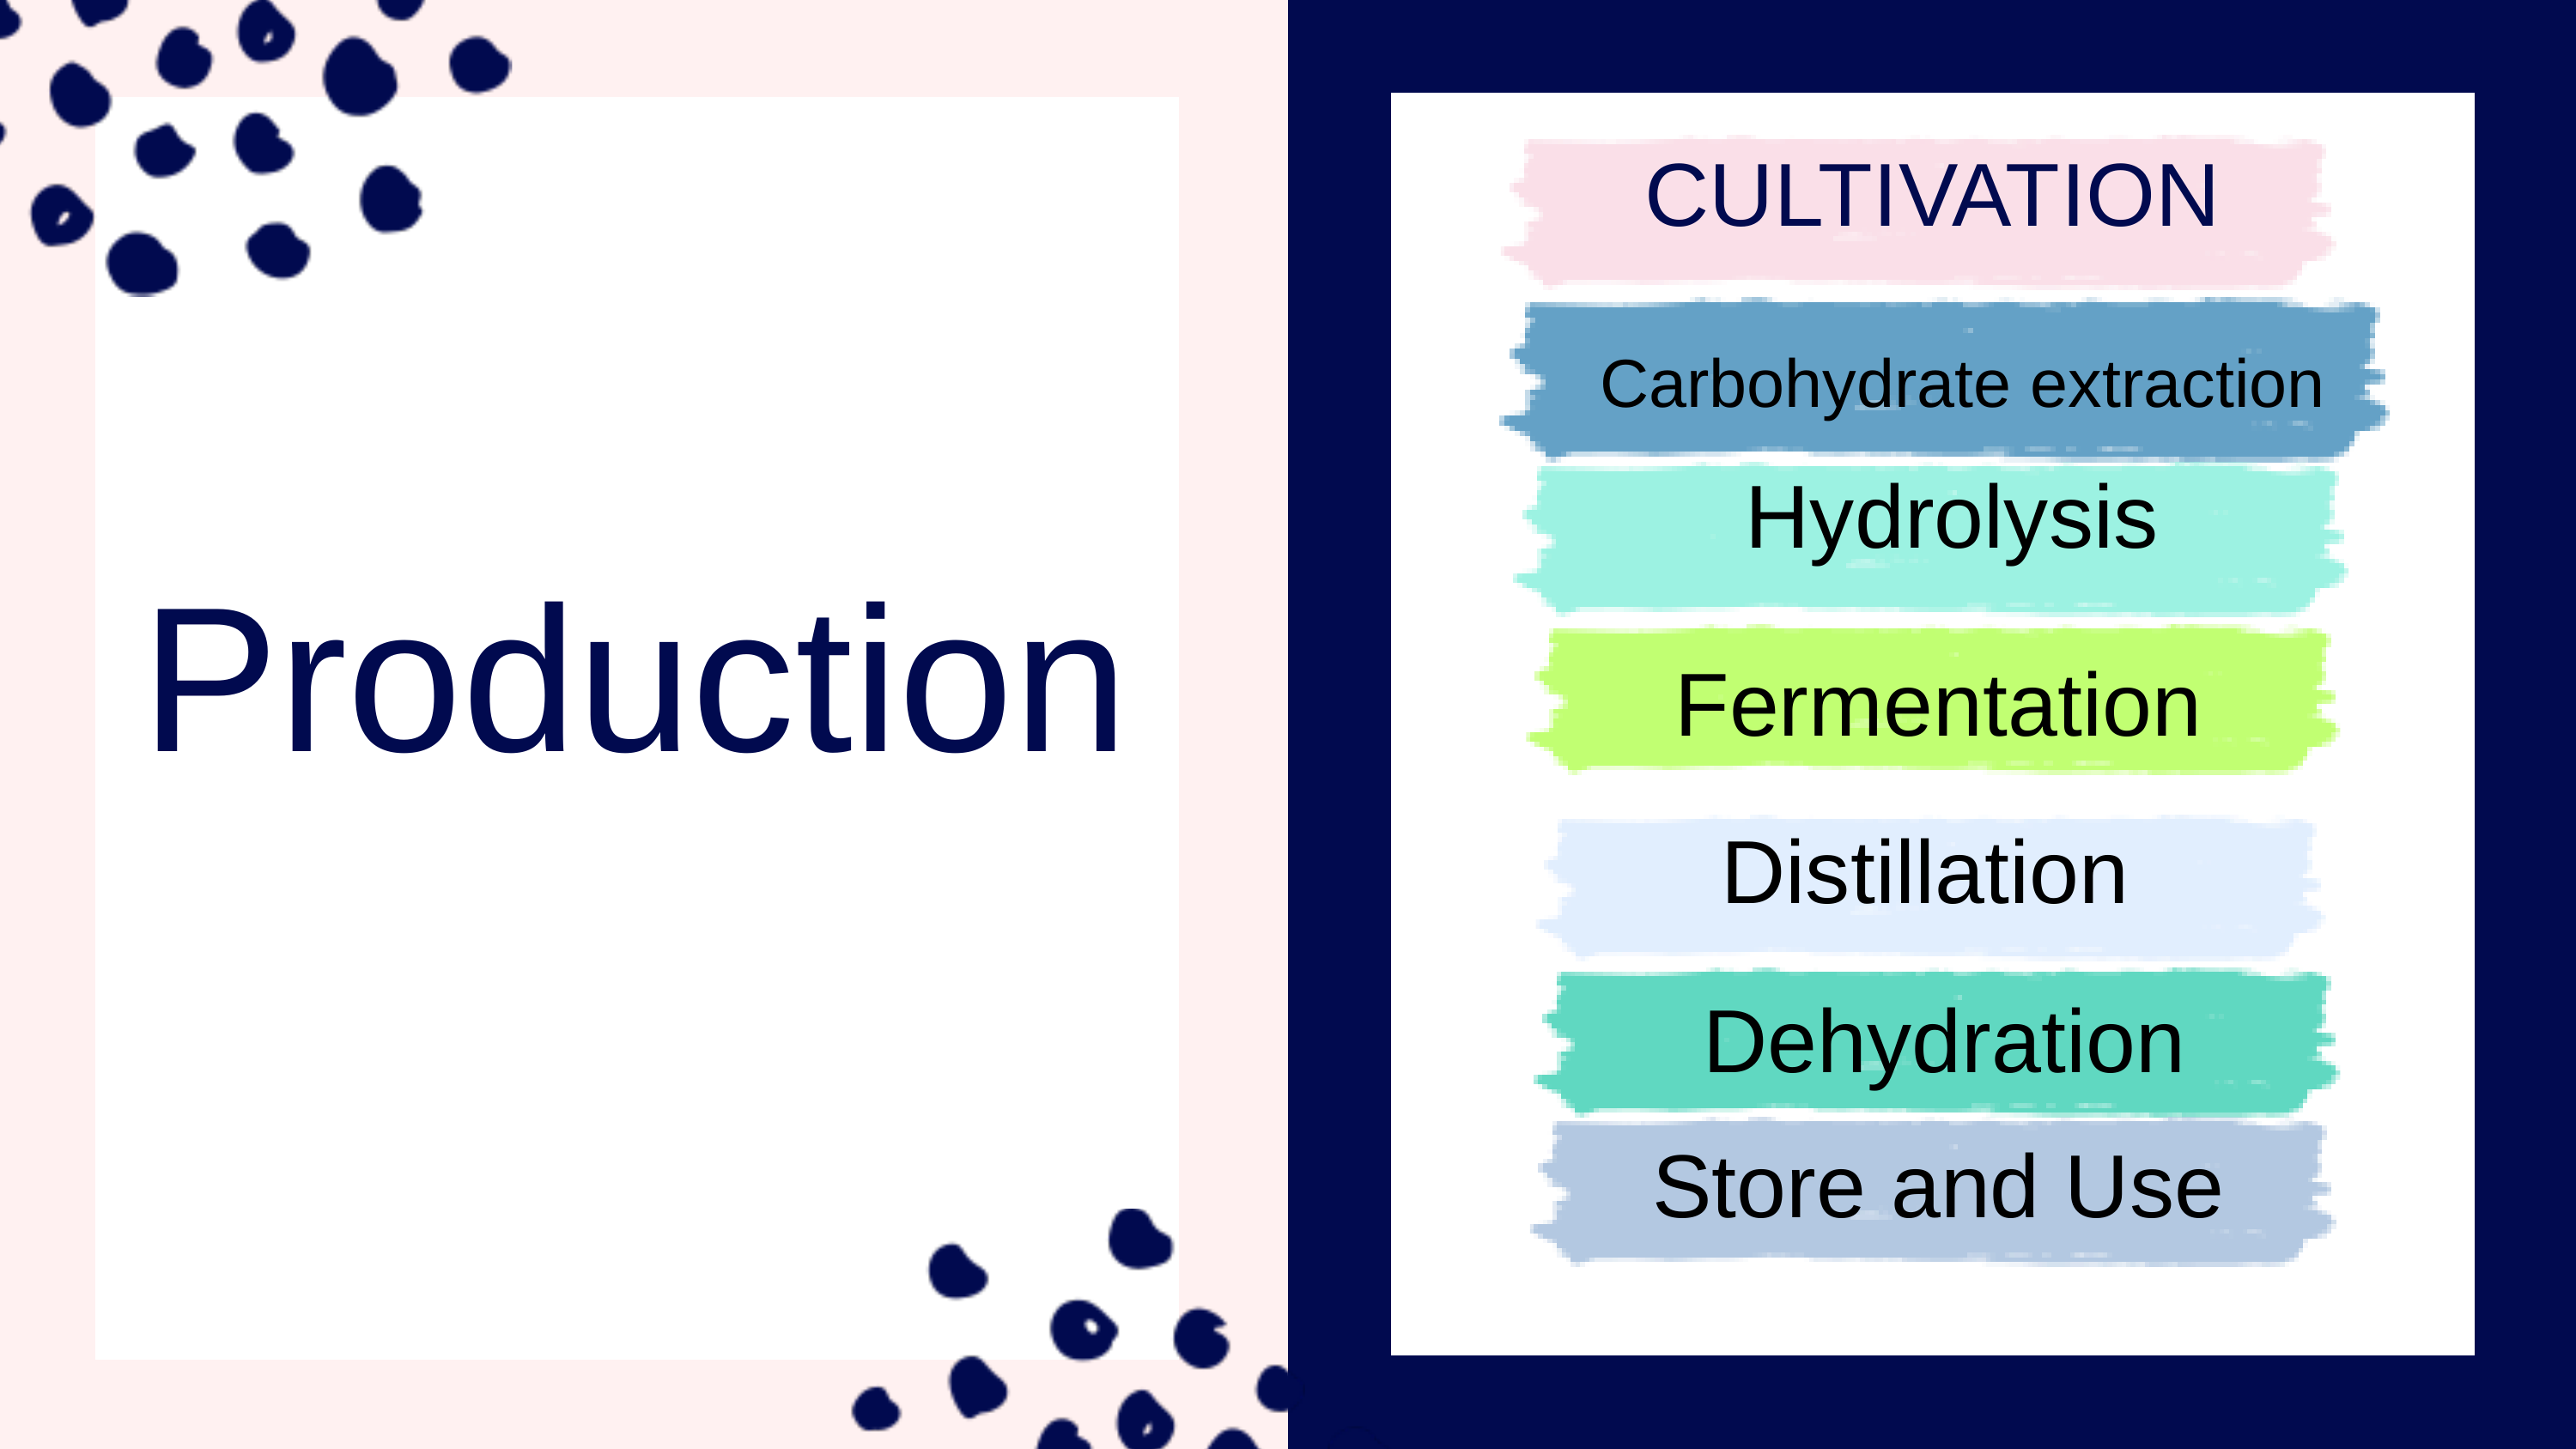

CULTIVATION

Carbohydrate extraction
Hydrolysis

Fermentation
Production
Distillation

Dehydration

Store and Use